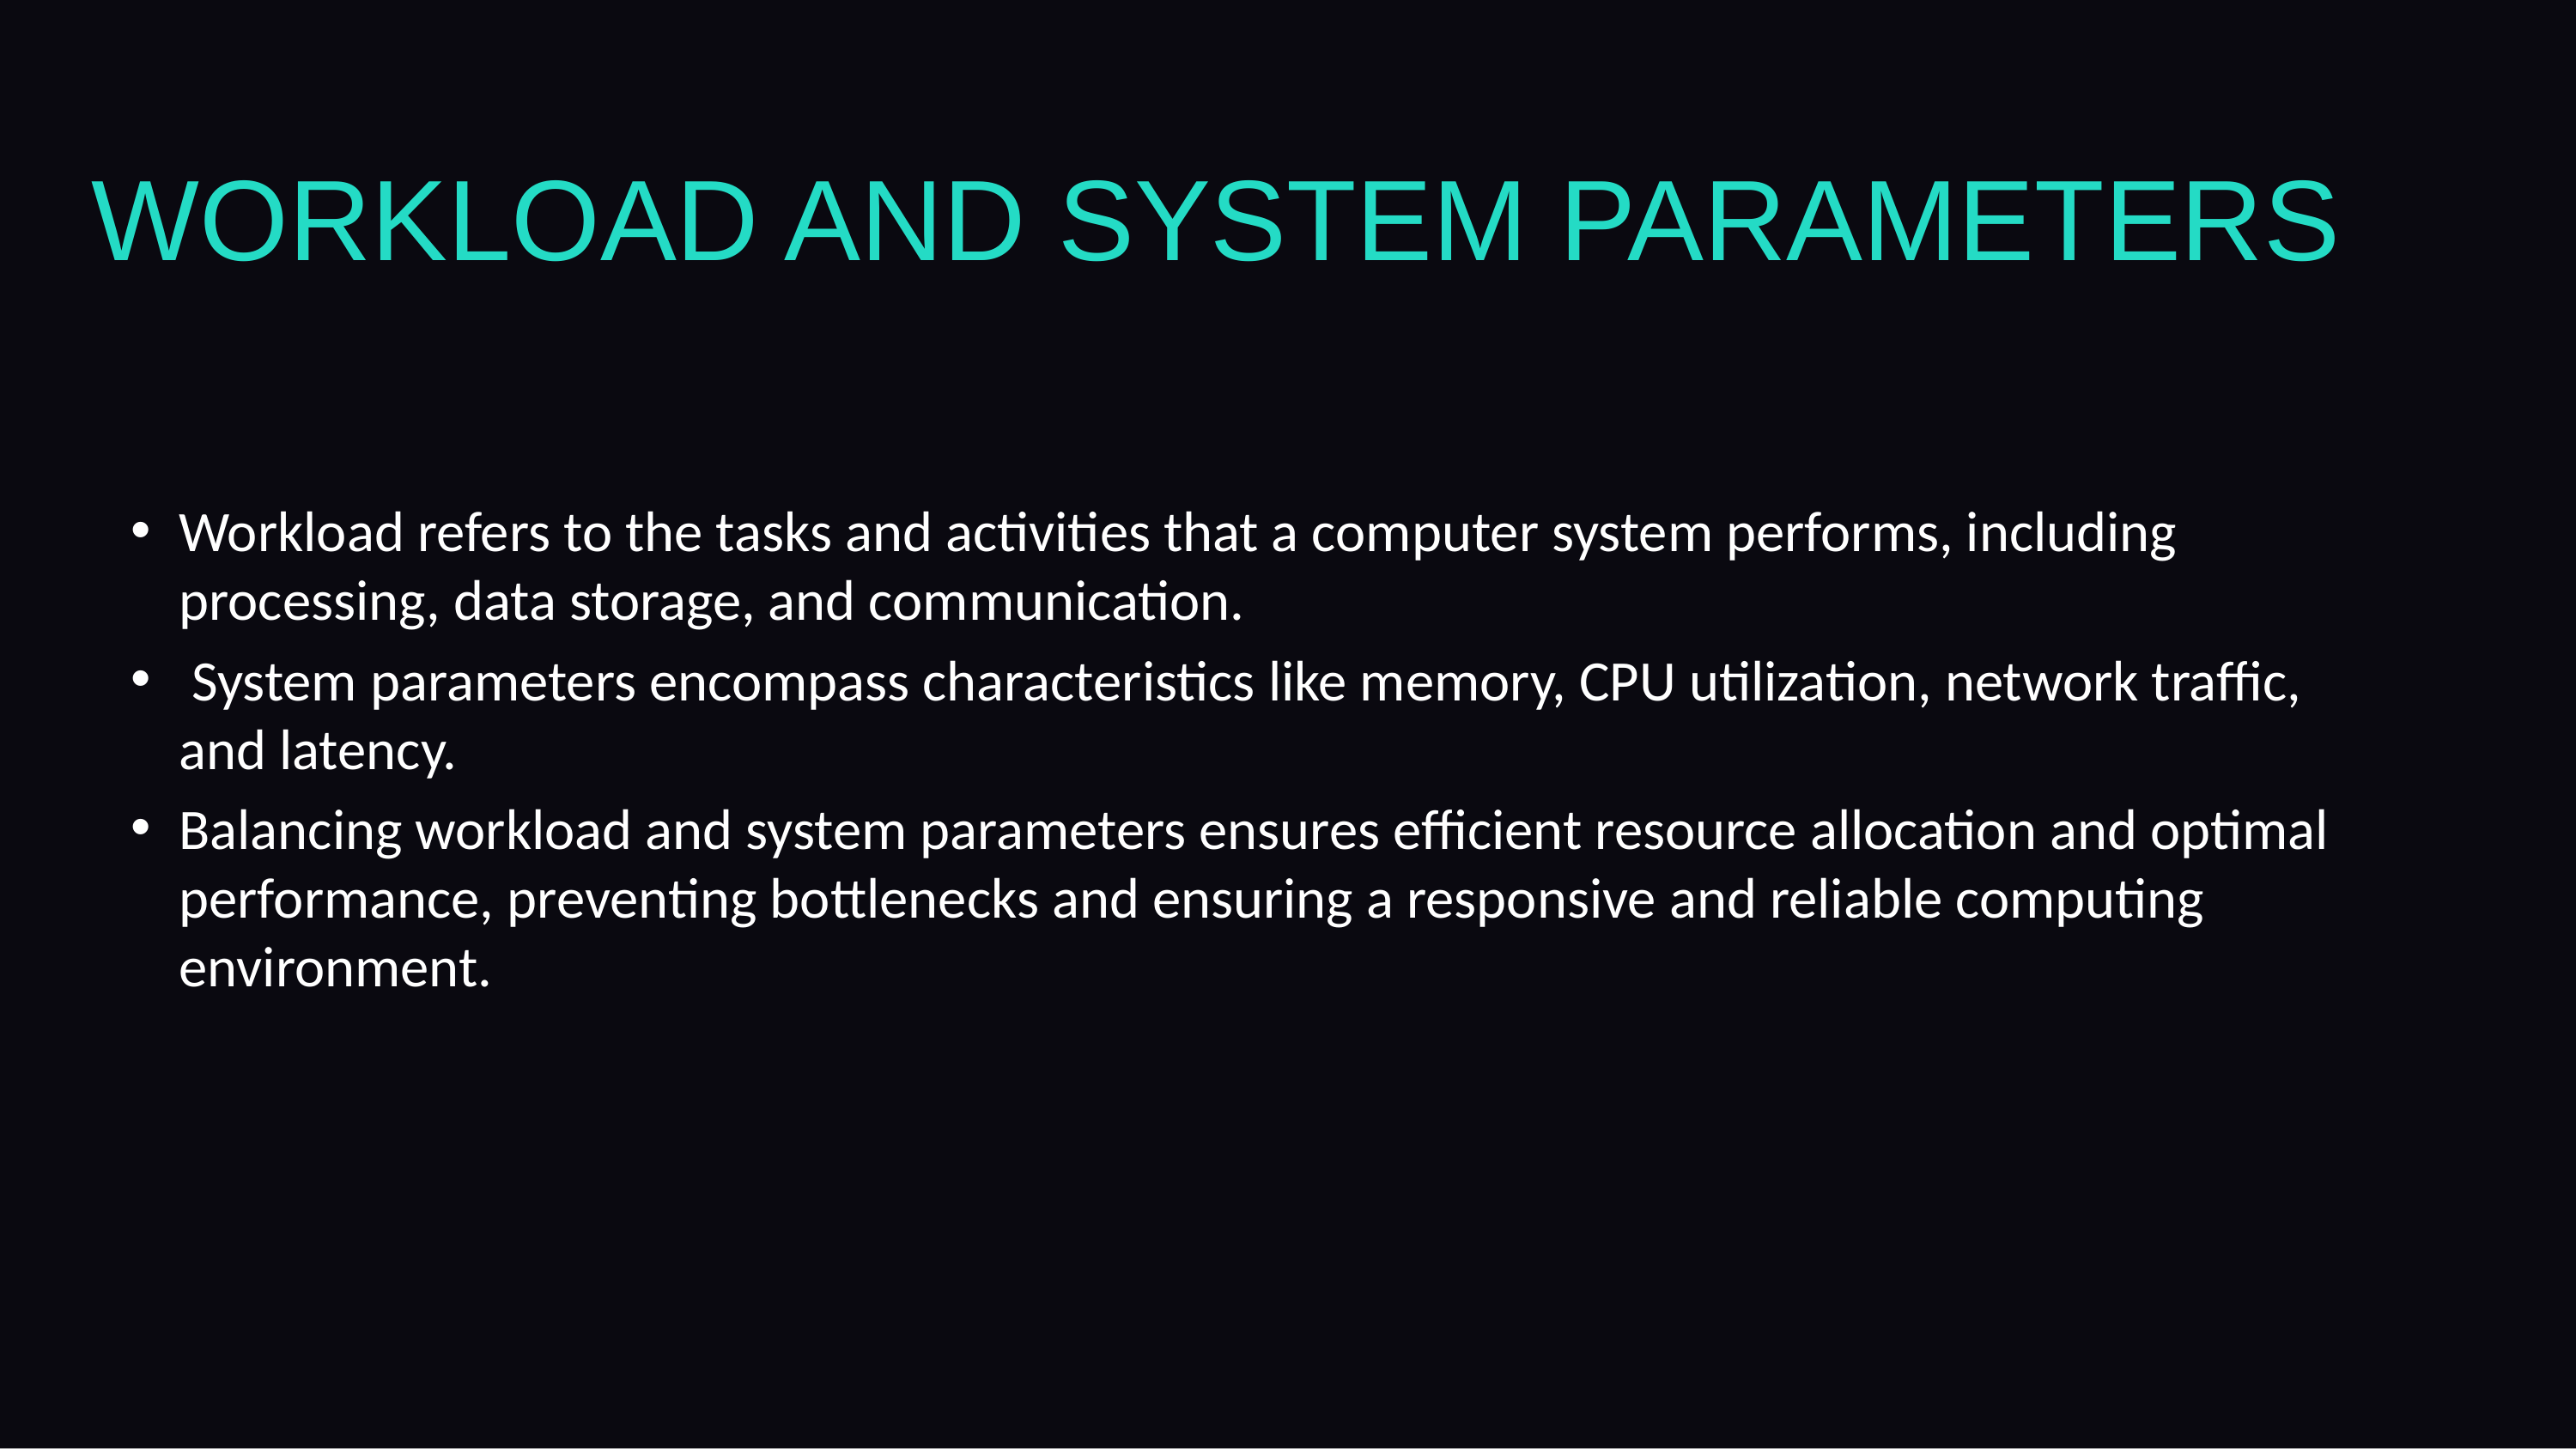

WORKLOAD AND SYSTEM PARAMETERS
Workload refers to the tasks and activities that a computer system performs, including processing, data storage, and communication.
 System parameters encompass characteristics like memory, CPU utilization, network traffic, and latency.
Balancing workload and system parameters ensures efficient resource allocation and optimal performance, preventing bottlenecks and ensuring a responsive and reliable computing environment.